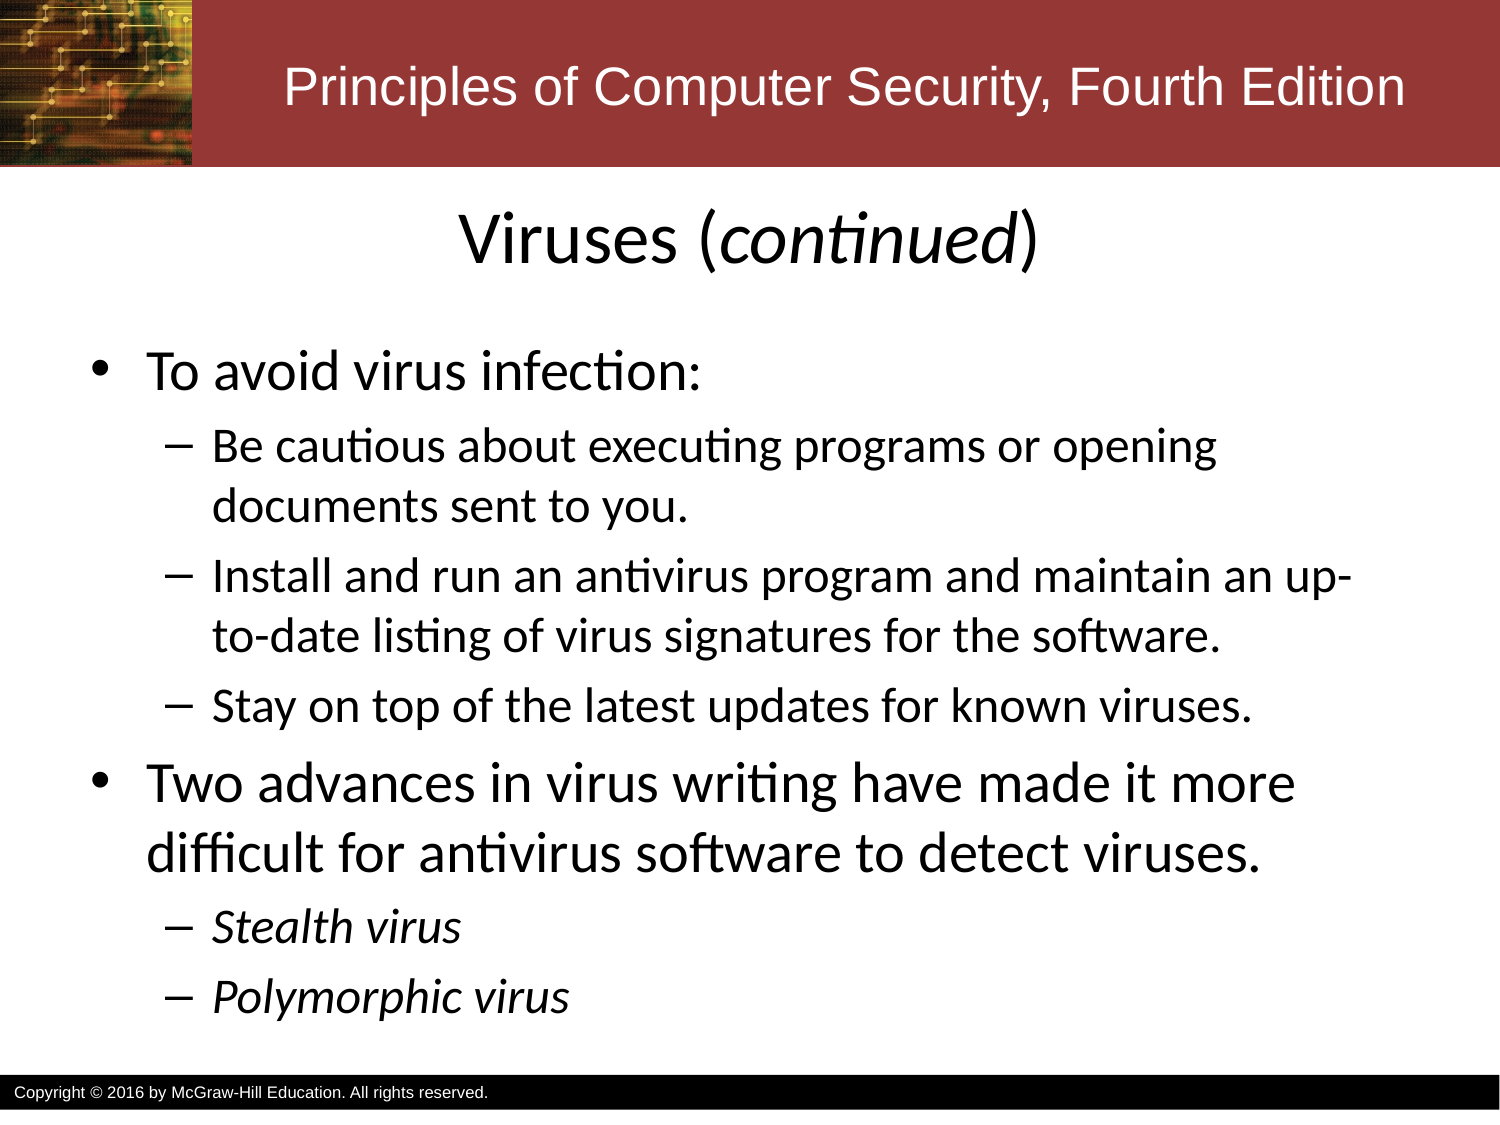

# Viruses (continued)
To avoid virus infection:
Be cautious about executing programs or opening documents sent to you.
Install and run an antivirus program and maintain an up-to-date listing of virus signatures for the software.
Stay on top of the latest updates for known viruses.
Two advances in virus writing have made it more difficult for antivirus software to detect viruses.
Stealth virus
Polymorphic virus